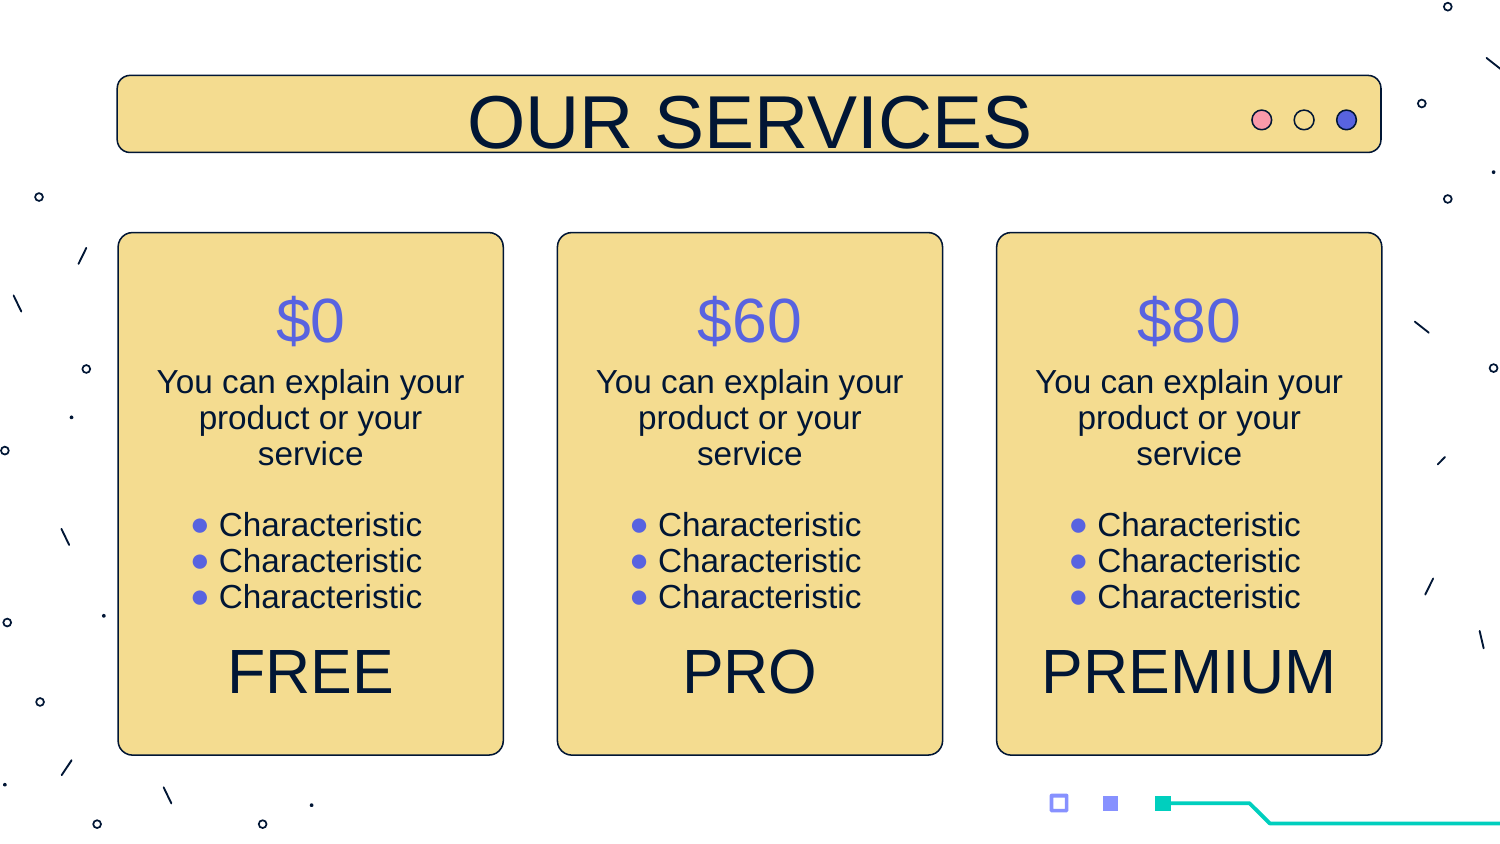

# OUR SERVICES

$0
$60
$80
You can explain your
product or your service

Characteristic
Characteristic
Characteristic
You can explain your
product or your service

Characteristic
Characteristic
Characteristic
You can explain your
product or your service

Characteristic
Characteristic
Characteristic
FREE
PRO
PREMIUM